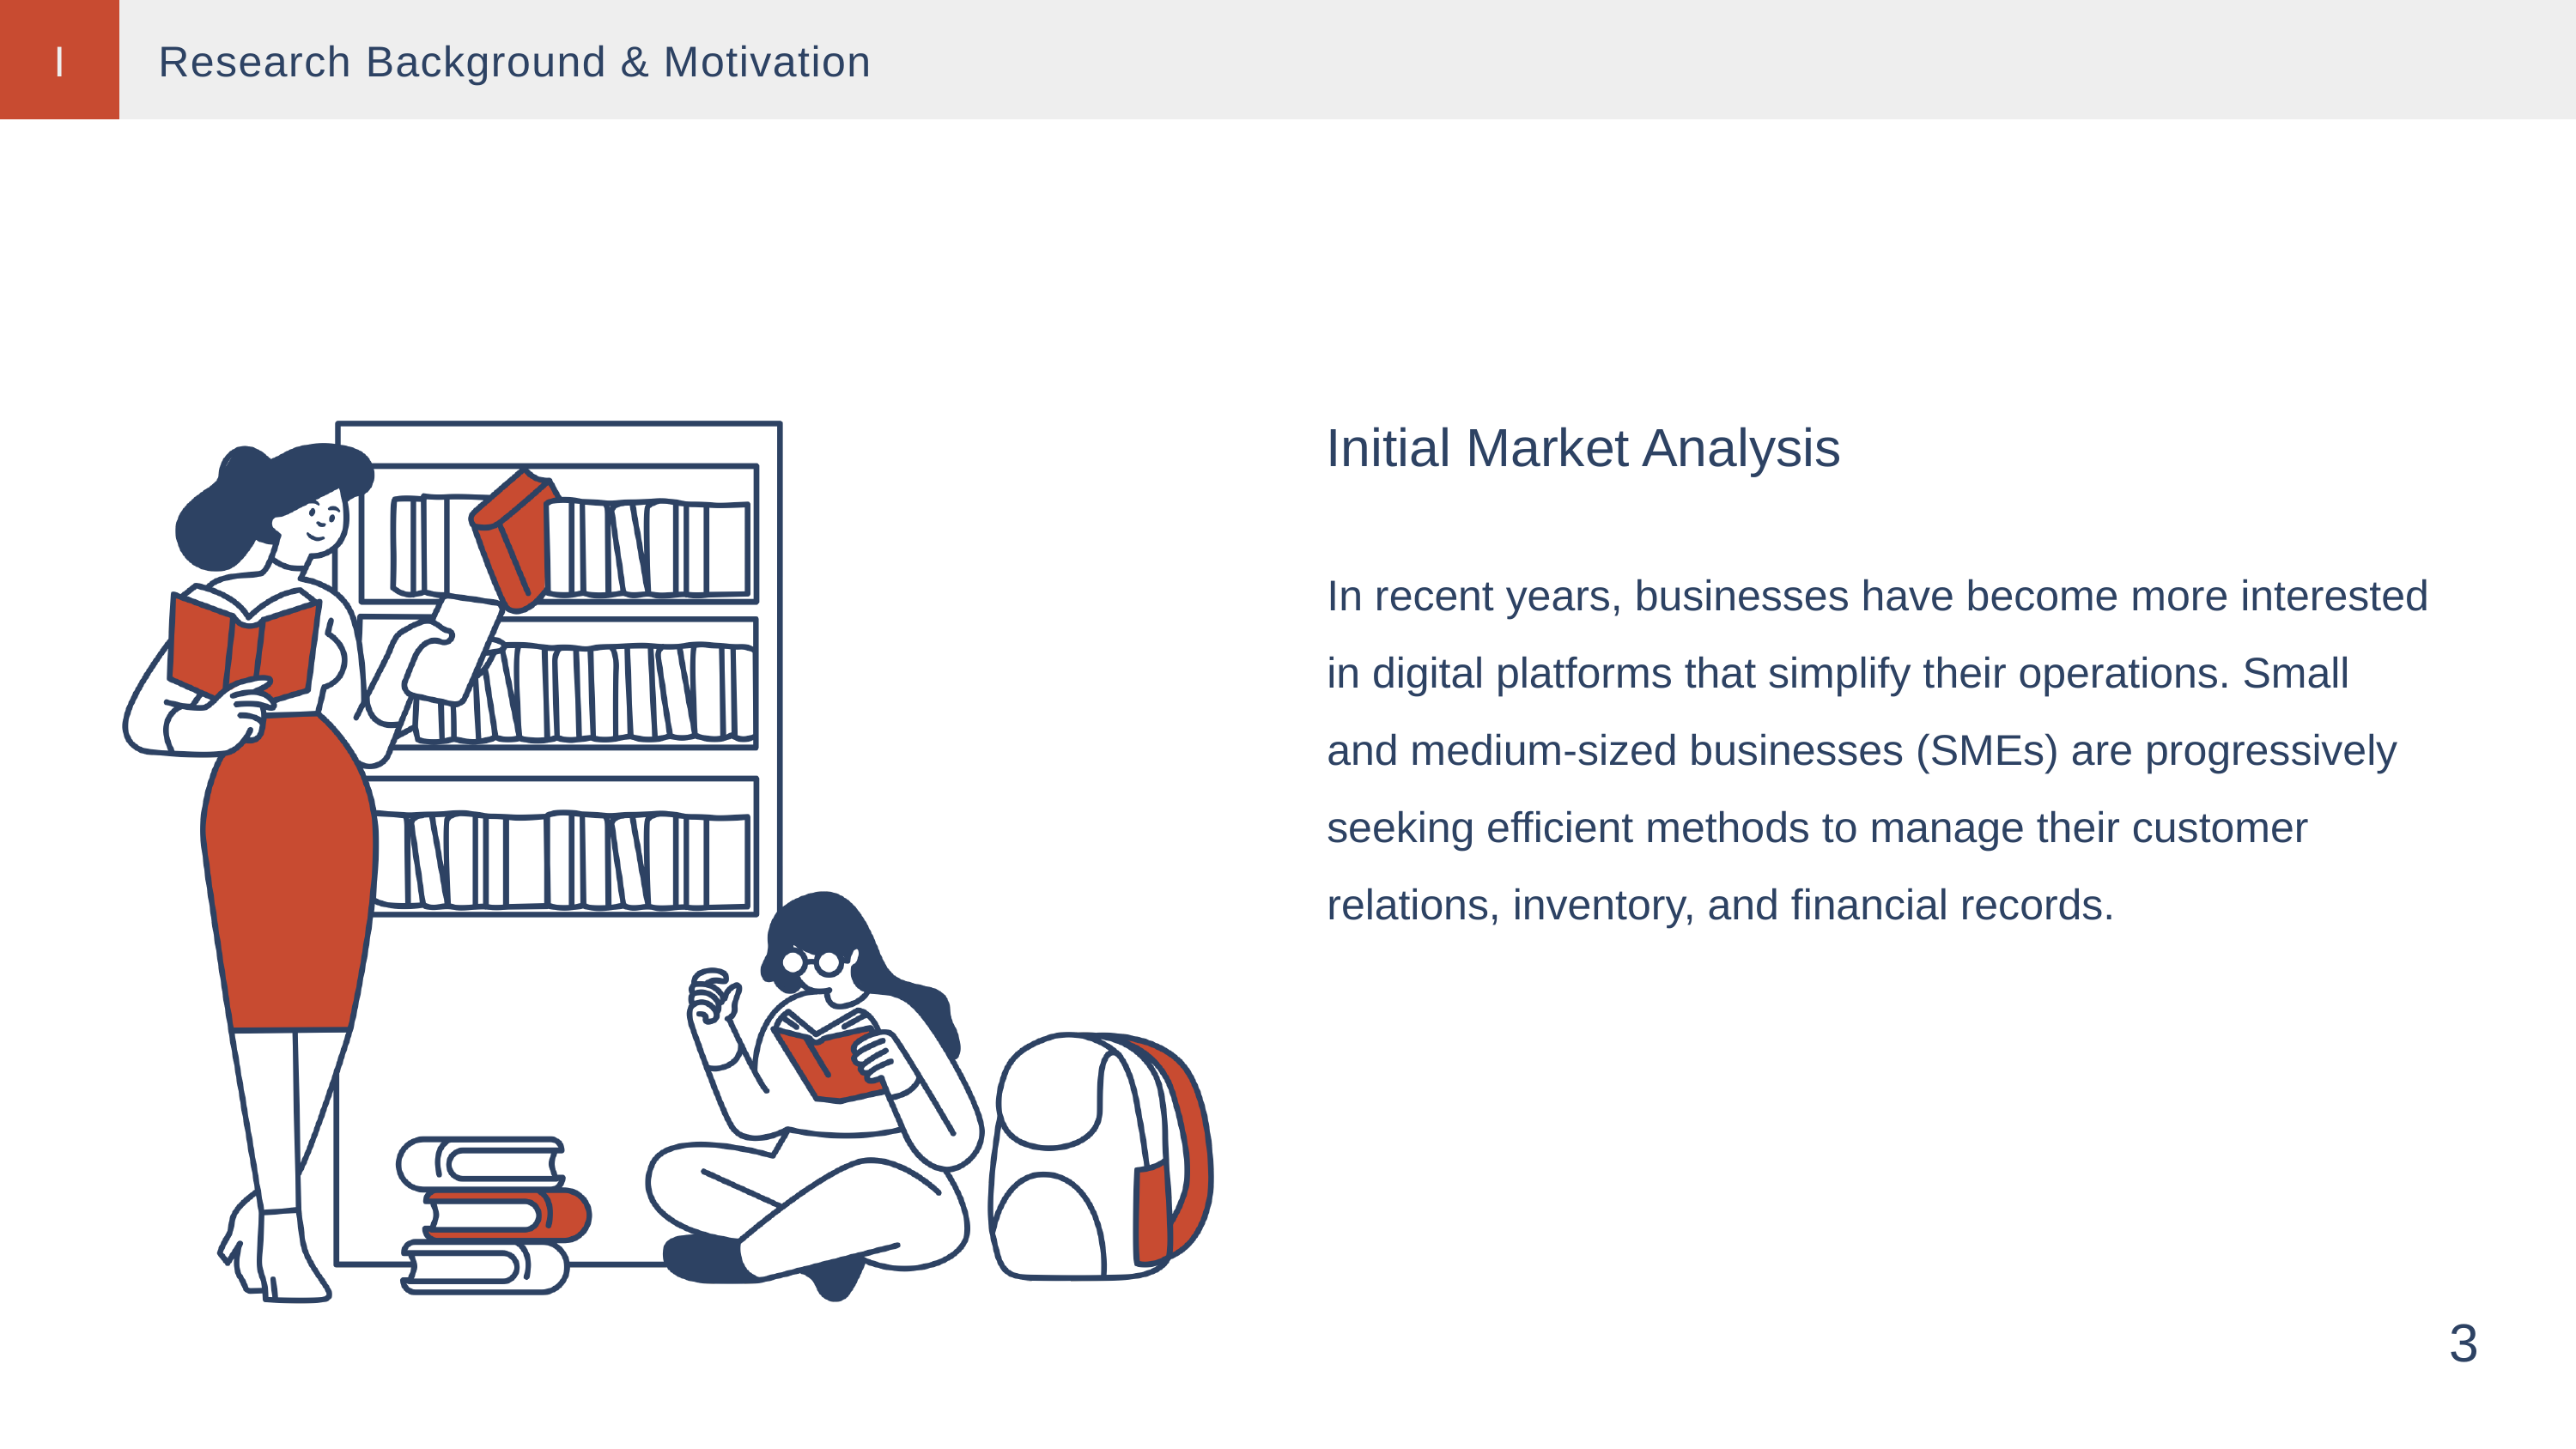

I
Research Background & Motivation
   Initial Market Analysis

In recent years, businesses have become more interested in digital platforms that simplify their operations. Small and medium-sized businesses (SMEs) are progressively seeking efficient methods to manage their customer relations, inventory, and financial records.
3